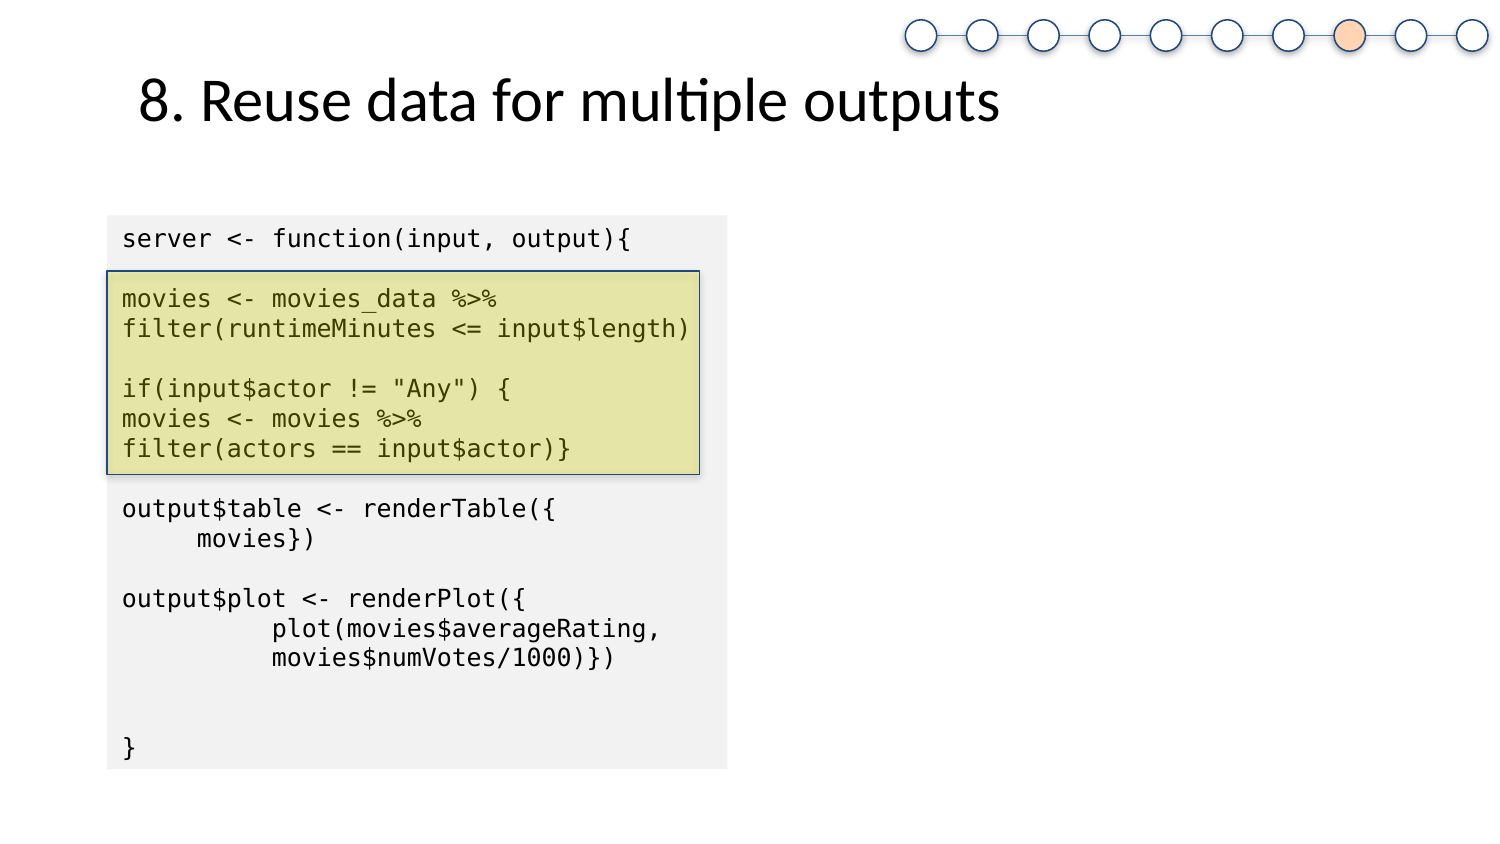

8. Reuse data for multiple outputs
server <- function(input, output){

movies <- movies_data %>%
filter(runtimeMinutes <= input$length)

if(input$actor != "Any") {
movies <- movies %>%
filter(actors == input$actor)}

output$table <- renderTable({
     movies})

output$plot <- renderPlot({
	plot(movies$averageRating, 	movies$numVotes/1000)})

}